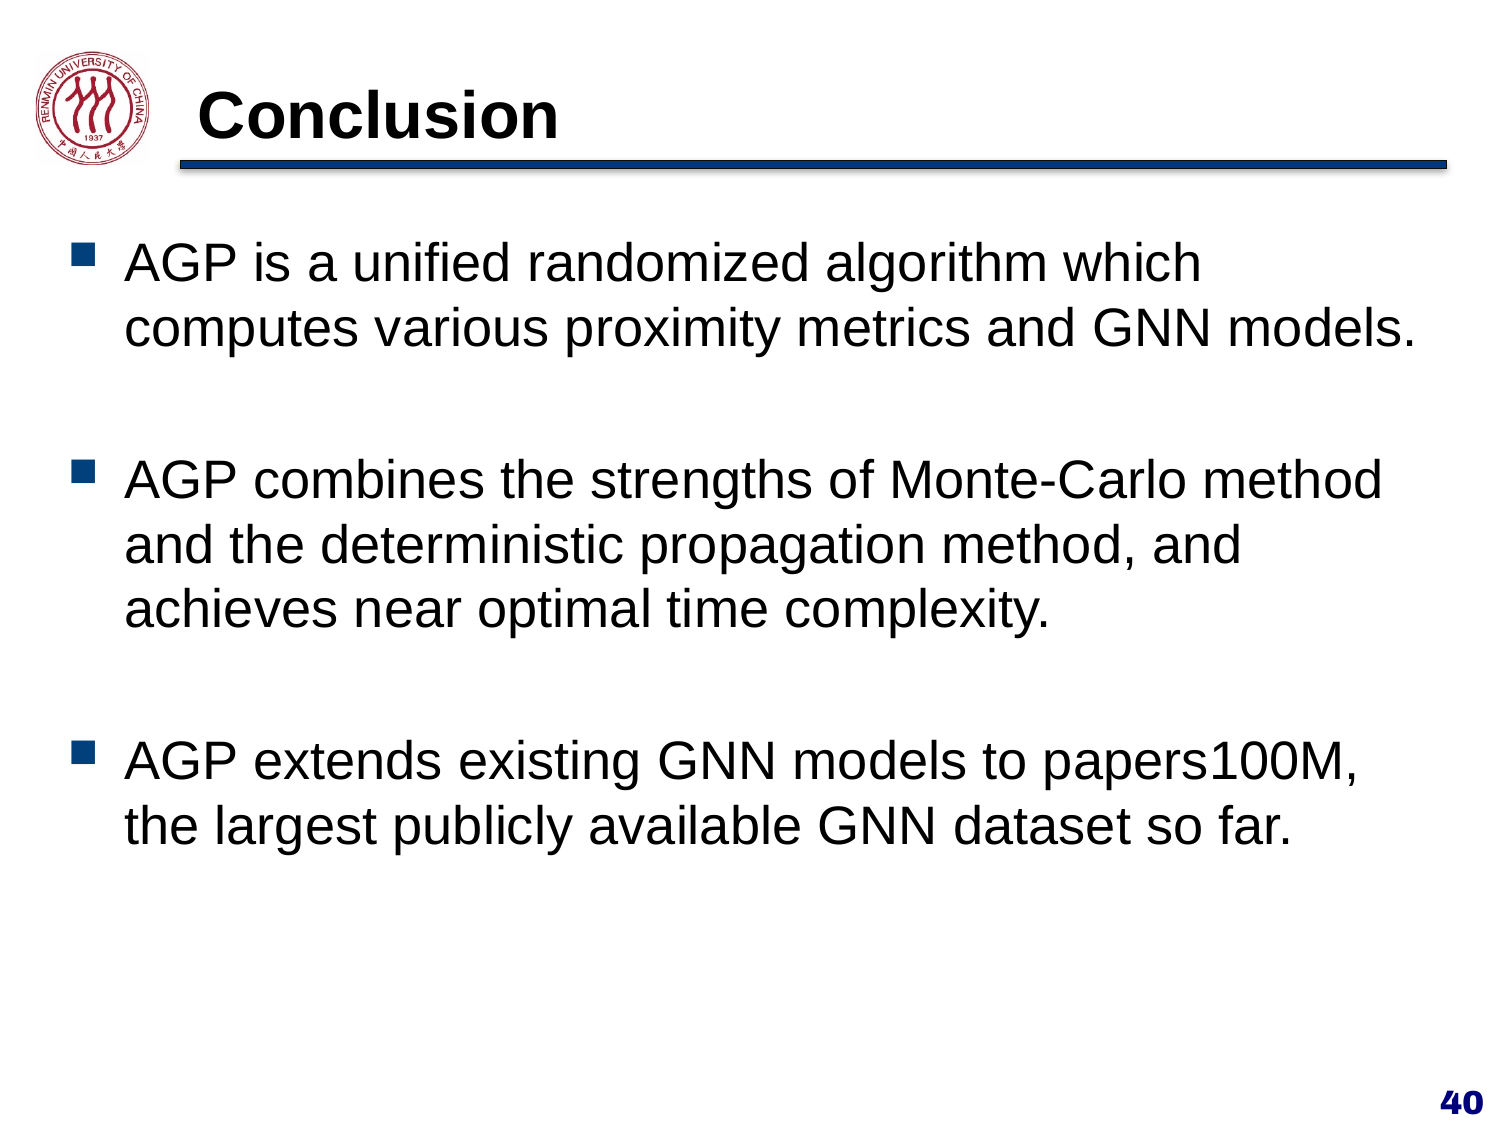

# Conclusion
AGP is a unified randomized algorithm which computes various proximity metrics and GNN models.

AGP combines the strengths of Monte-Carlo method and the deterministic propagation method, and achieves near optimal time complexity.

AGP extends existing GNN models to papers100M, the largest publicly available GNN dataset so far.